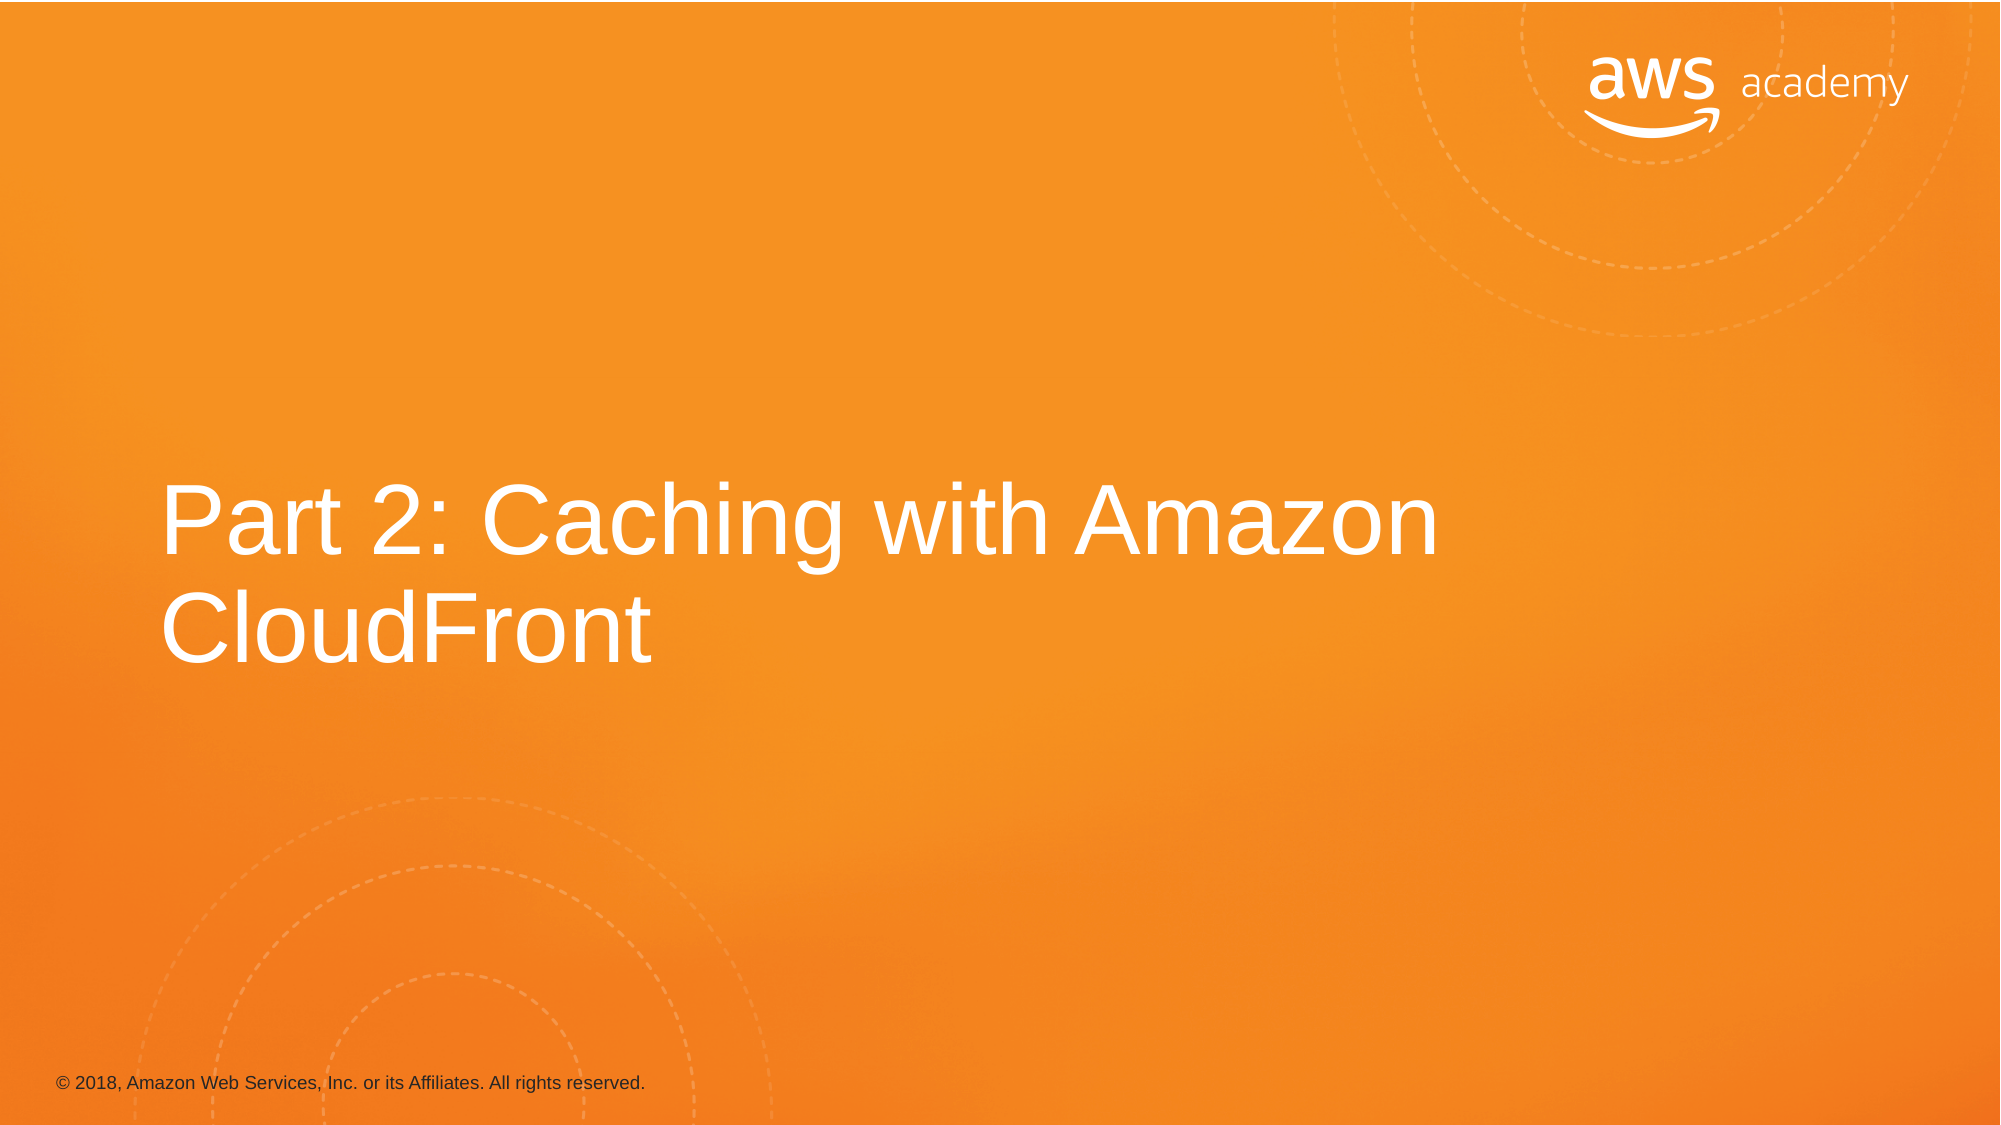

# Part 2: Caching with Amazon CloudFront